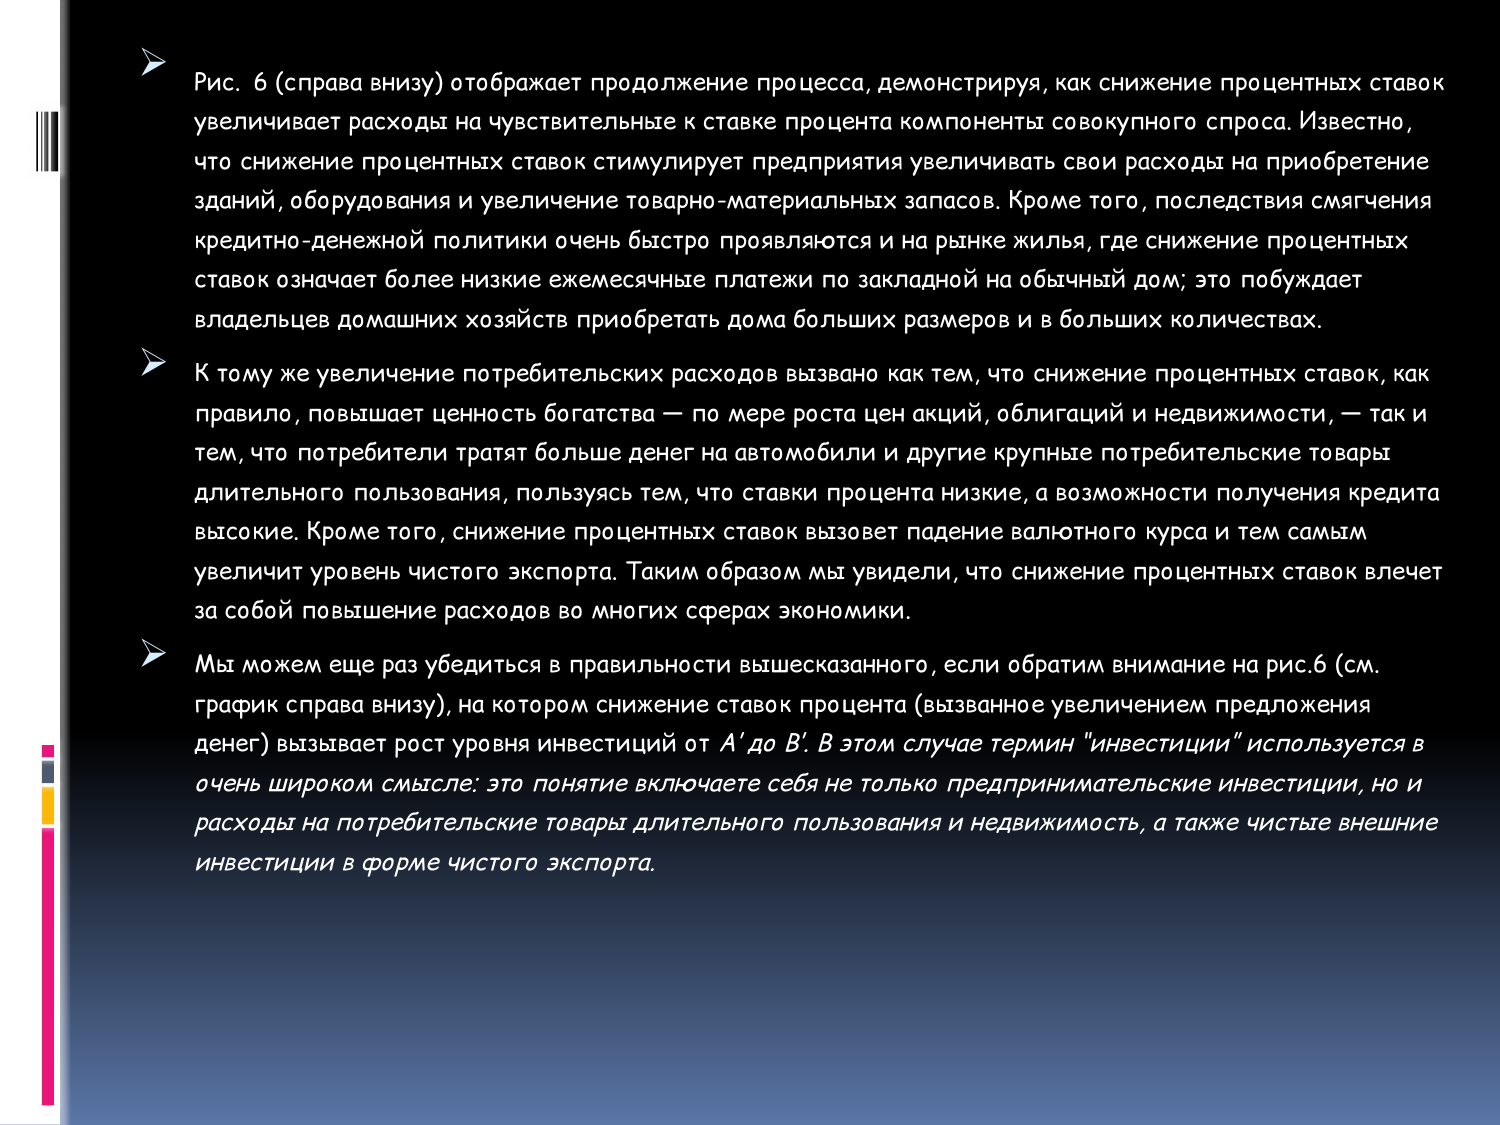

Рис. 6 (справа внизу) отображает продолжение процесса, демонстрируя, как снижение процентных ставок увеличивает расходы на чувствительные к ставке процента компоненты совокупного спроса. Известно, что снижение процентных ставок стимулирует предприятия увеличивать свои расходы на приобретение зданий, оборудования и увеличение товарно-материальных запасов. Кроме того, последствия смягчения кредитно-денежной политики очень быстро проявляются и на рынке жилья, где снижение процентных ставок означает более низкие ежемесячные платежи по закладной на обычный дом; это побуждает владельцев домашних хозяйств приобретать дома больших размеров и в больших количествах.
К тому же увеличение потребительских расходов вызвано как тем, что снижение процентных ставок, как правило, повышает ценность богатства — по мере роста цен акций, облигаций и недвижимости, — так и тем, что потребители тратят больше денег на автомобили и другие крупные потребительские товары длительного пользования, пользуясь тем, что ставки процента низкие, а возможности получения кредита высокие. Кроме того, снижение процентных ставок вызовет падение валютного курса и тем самым увеличит уровень чистого экспорта. Таким образом мы увидели, что снижение процентных ставок влечет за собой повышение расходов во многих сферах экономики.
Мы можем еще раз убедиться в правильности вышесказанного, если обратим внимание на рис.6 (см. график справа внизу), на котором снижение ставок процента (вызванное увеличением предложения денег) вызывает рост уровня инвестиций от А’ до B’. В этом случае термин “инвестиции” используется в очень широком смысле: это понятие включаете себя не только предпринимательские инвестиции, но и расходы на потребительские товары длительного пользования и недвижимость, а также чистые внешние инвестиции в форме чистого экспорта.